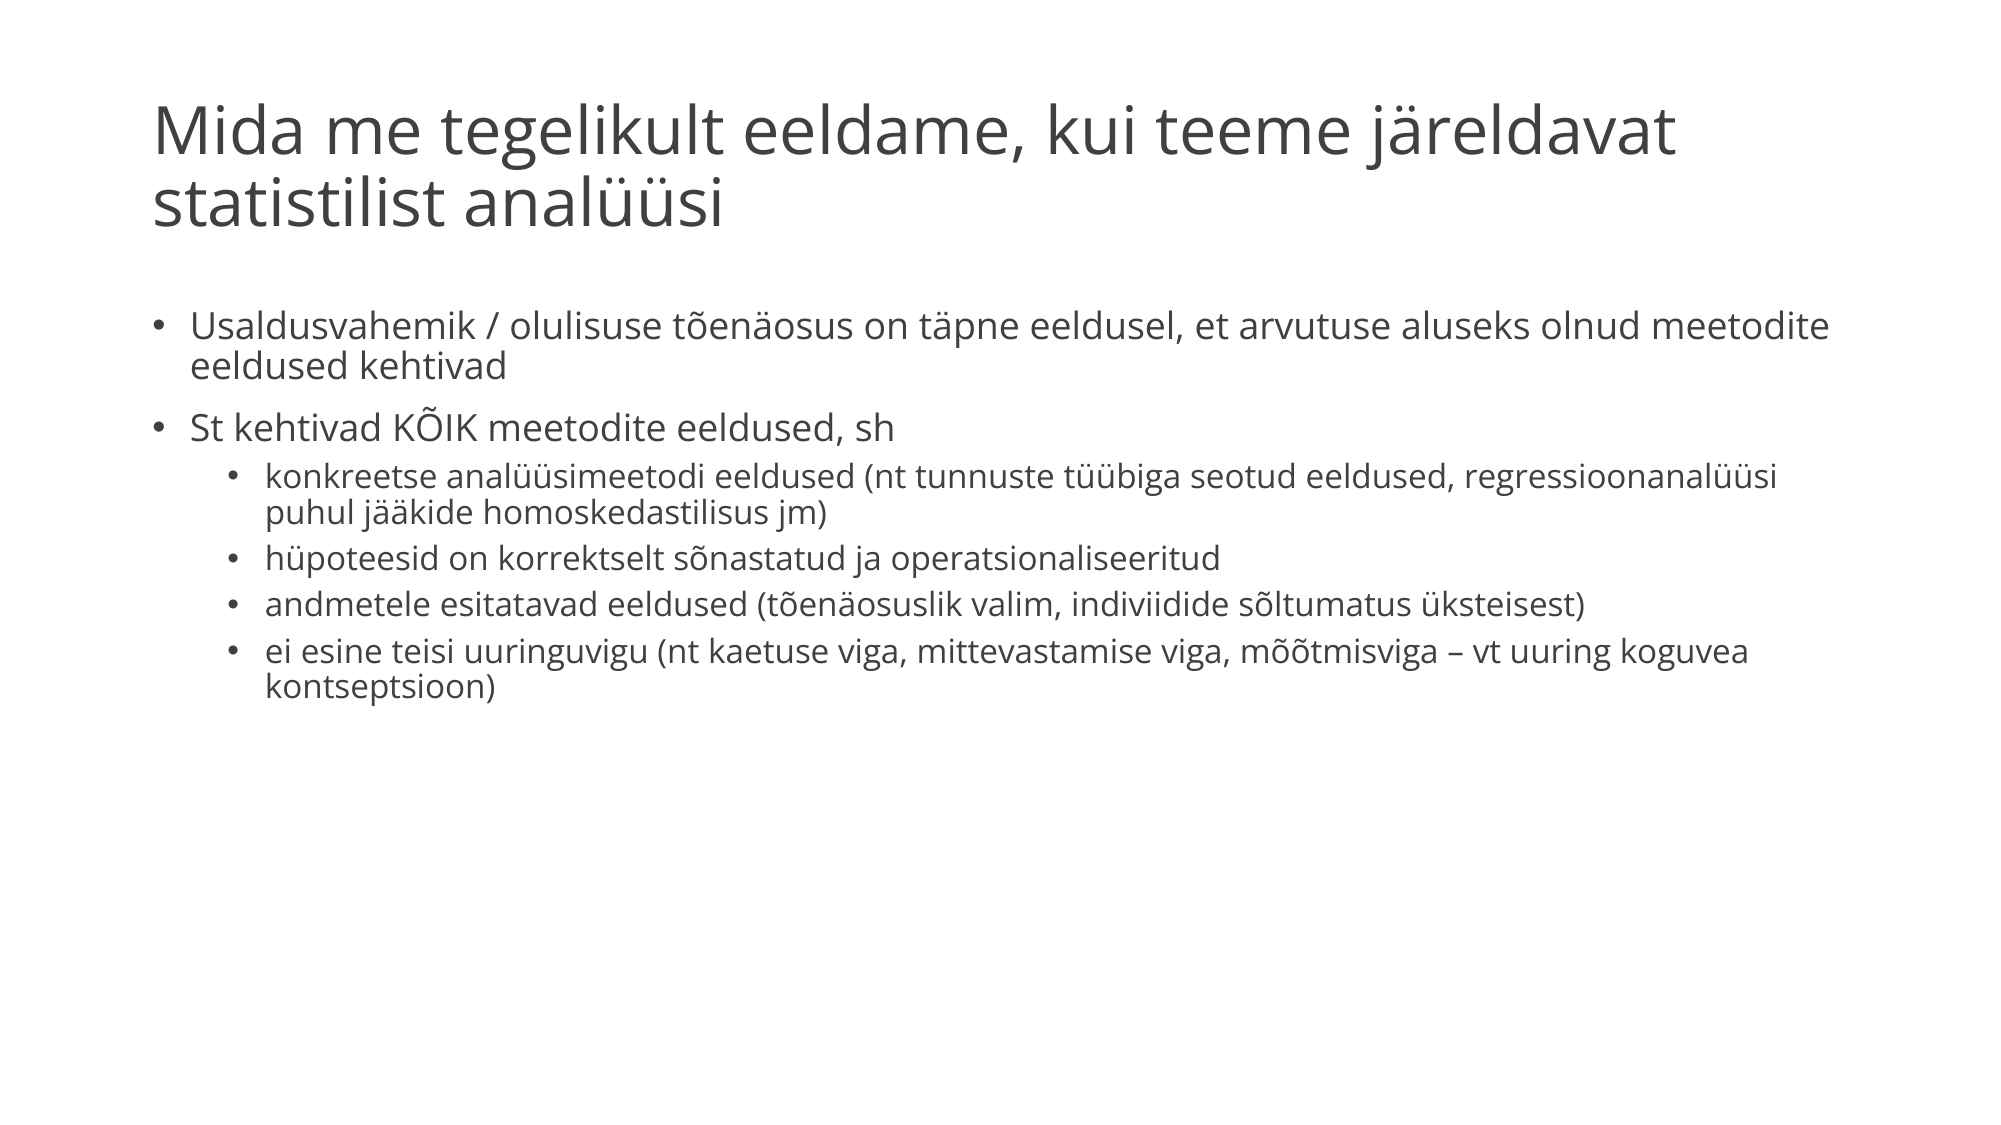

# Mida me tegelikult eeldame, kui teeme järeldavat statistilist analüüsi
Usaldusvahemik / olulisuse tõenäosus on täpne eeldusel, et arvutuse aluseks olnud meetodite eeldused kehtivad
St kehtivad KÕIK meetodite eeldused, sh
konkreetse analüüsimeetodi eeldused (nt tunnuste tüübiga seotud eeldused, regressioonanalüüsi puhul jääkide homoskedastilisus jm)
hüpoteesid on korrektselt sõnastatud ja operatsionaliseeritud
andmetele esitatavad eeldused (tõenäosuslik valim, indiviidide sõltumatus üksteisest)
ei esine teisi uuringuvigu (nt kaetuse viga, mittevastamise viga, mõõtmisviga – vt uuring koguvea kontseptsioon)